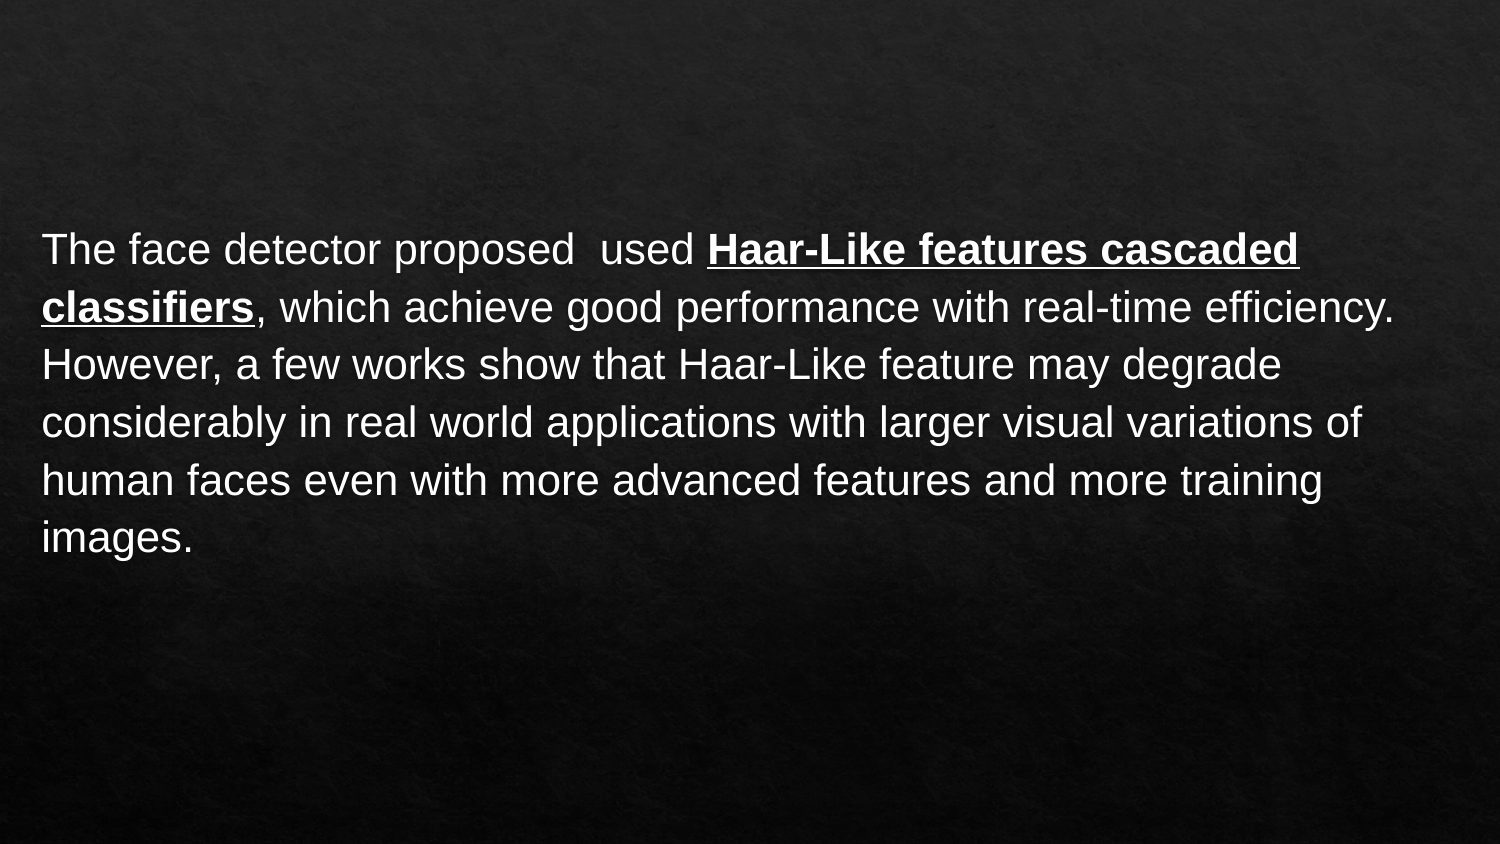

The face detector proposed  used Haar-Like features cascaded classifiers, which achieve good performance with real-time efficiency. However, a few works show that Haar-Like feature may degrade considerably in real world applications with larger visual variations of human faces even with more advanced features and more training images.